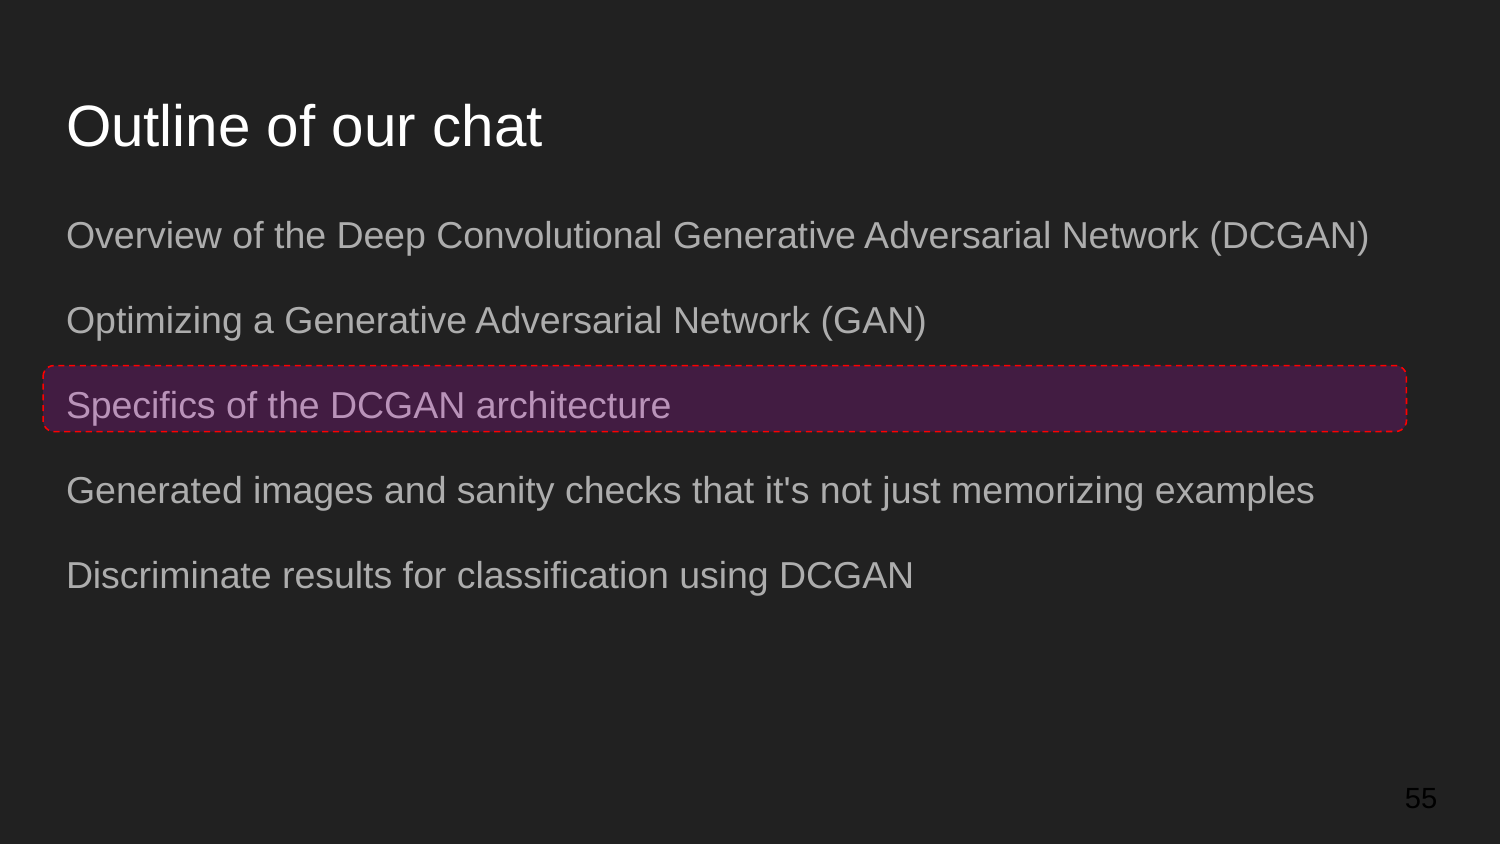

# Outline of our chat
Overview of the Deep Convolutional Generative Adversarial Network (DCGAN)
Optimizing a Generative Adversarial Network (GAN)
Specifics of the DCGAN architecture
Generated images and sanity checks that it's not just memorizing examples
Discriminate results for classification using DCGAN

55